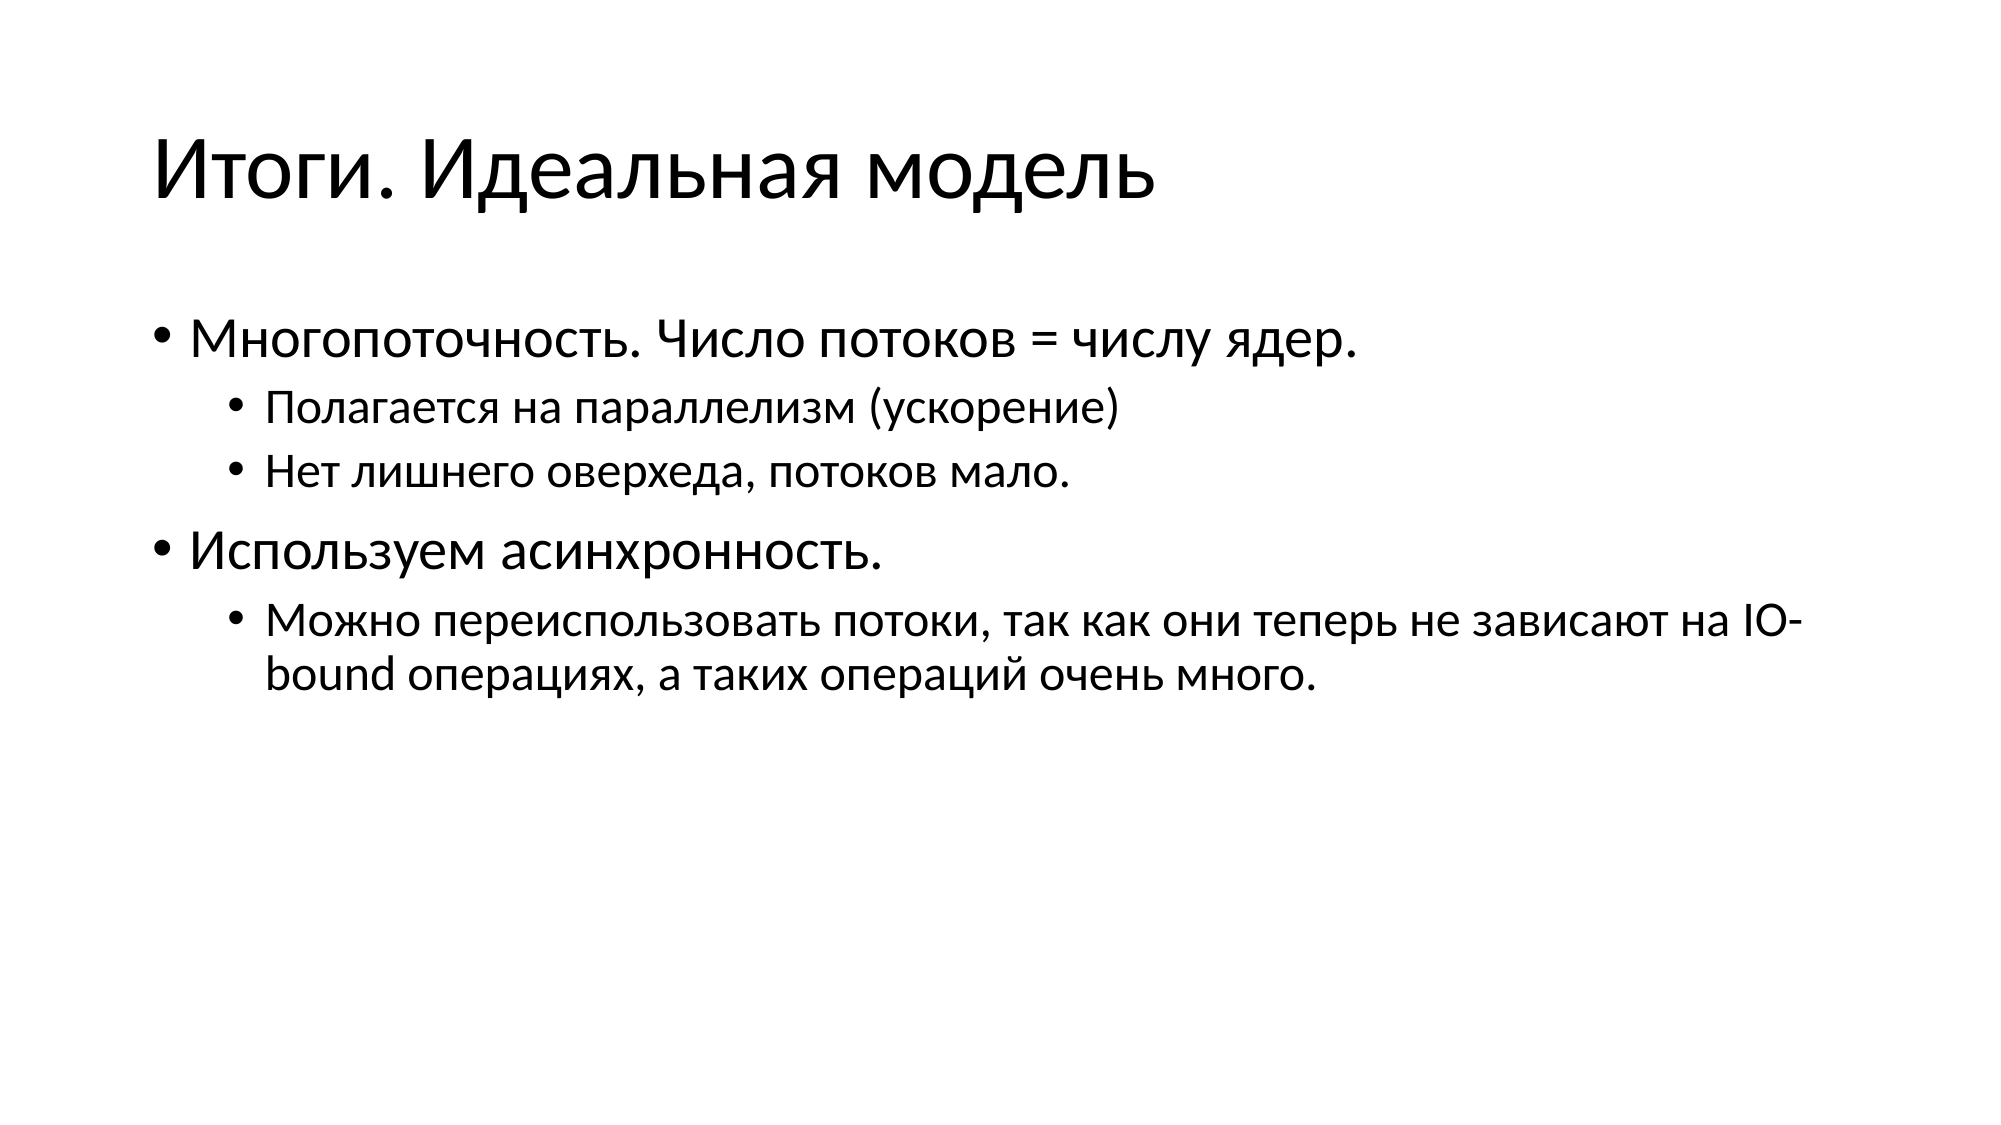

# Итоги. Идеальная модель
Многопоточность. Число потоков = числу ядер.
Полагается на параллелизм (ускорение)
Нет лишнего оверхеда, потоков мало.
Используем асинхронность.
Можно переиспользовать потоки, так как они теперь не зависают на IO-bound операциях, а таких операций очень много.